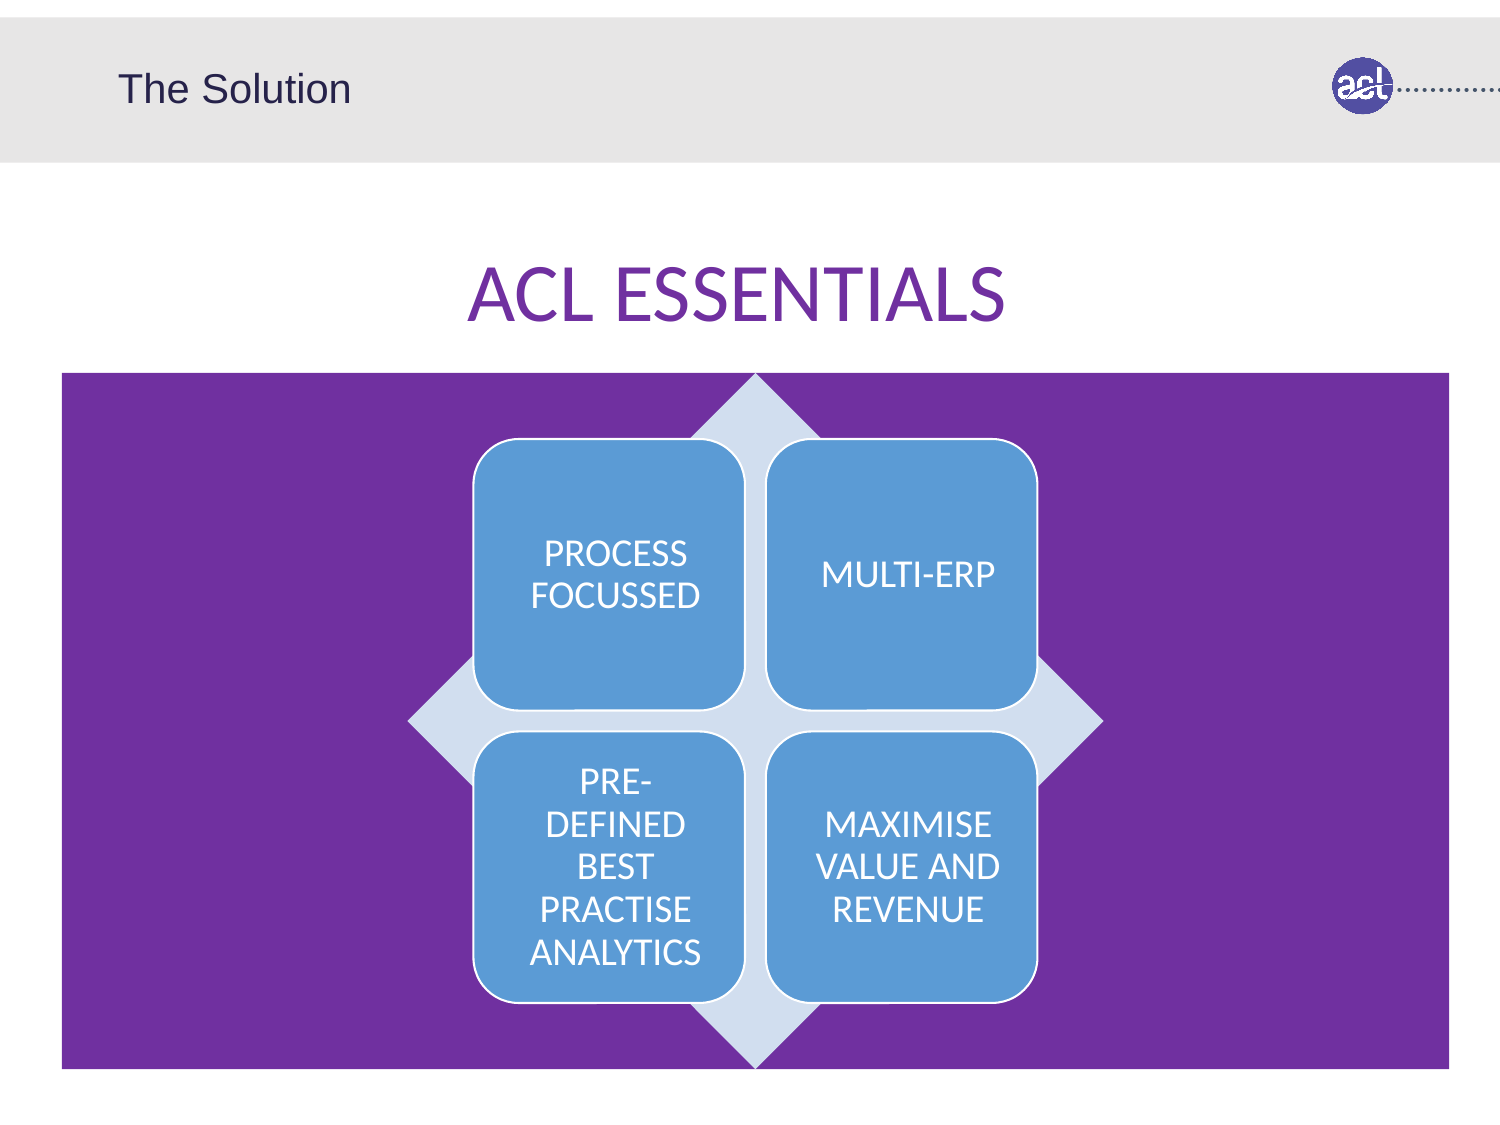

# The Solution
ACL ESSENTIALS
PROCESS FOCUSSED
MULTI-ERP
PRE-DEFINED BEST PRACTISE ANALYTICS
MAXIMISE VALUE AND REVENUE